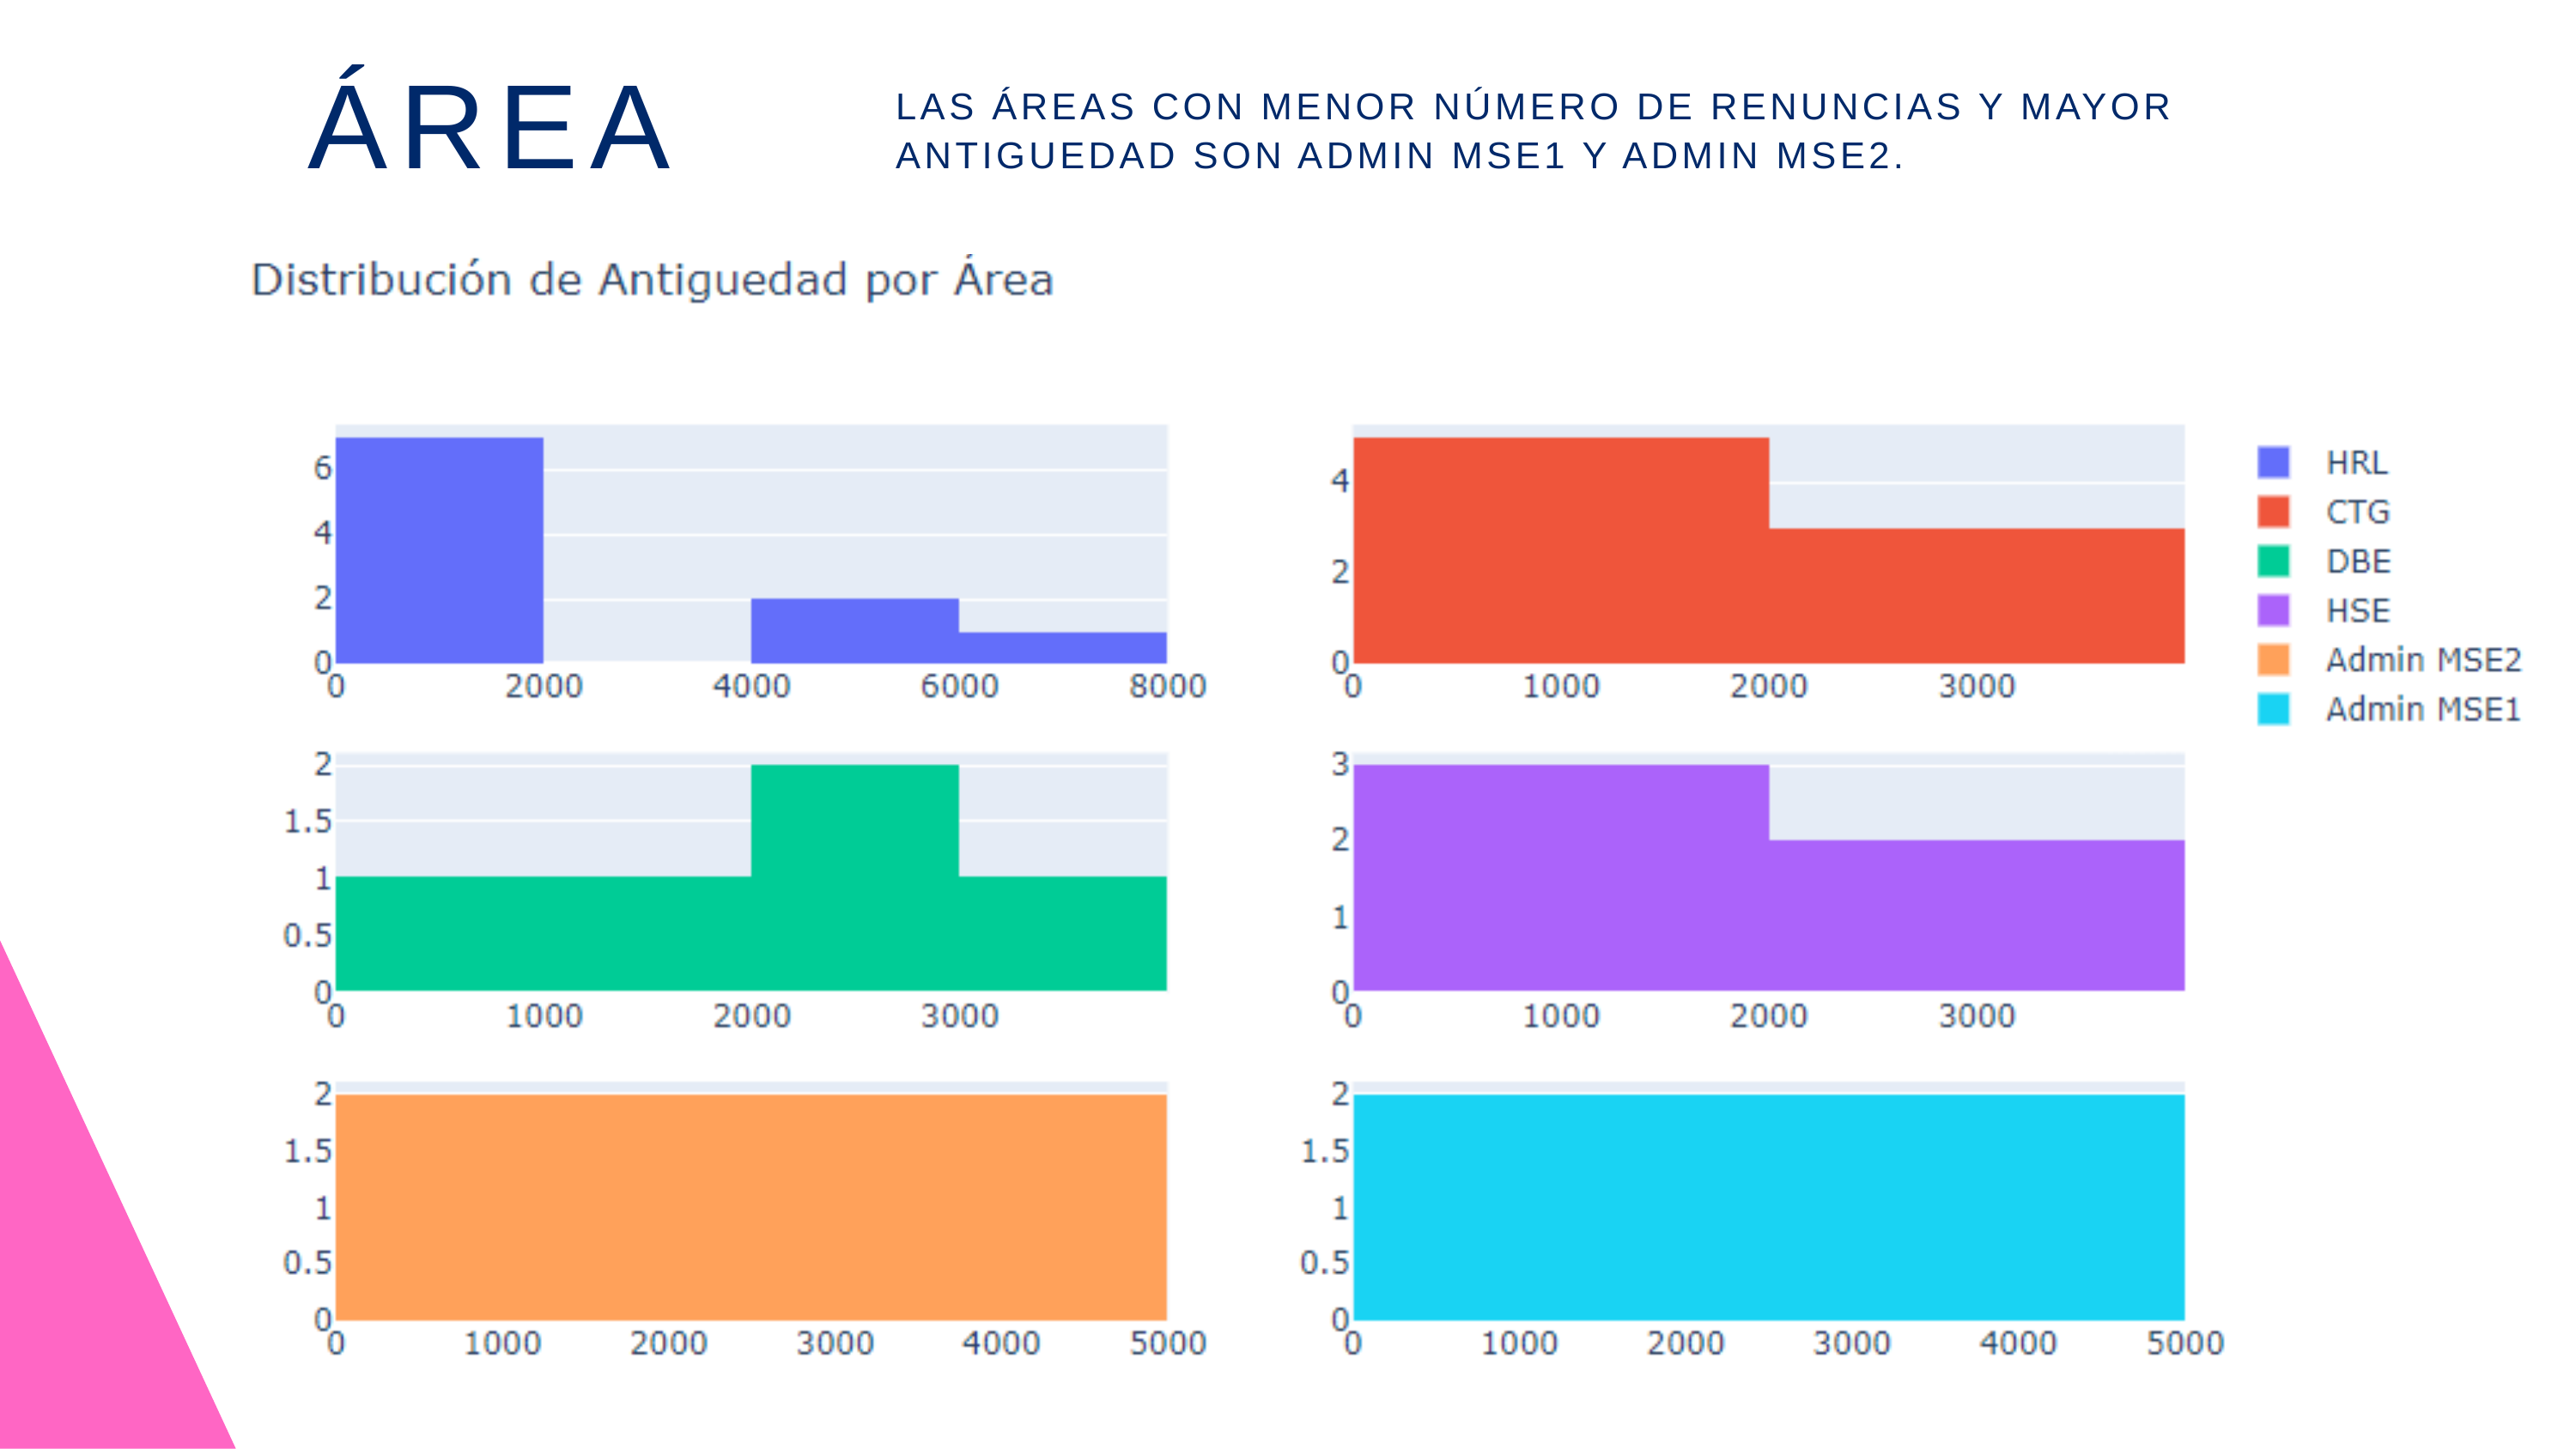

ÁREA
LAS ÁREAS CON MENOR NÚMERO DE RENUNCIAS Y MAYOR ANTIGUEDAD SON ADMIN MSE1 Y ADMIN MSE2.